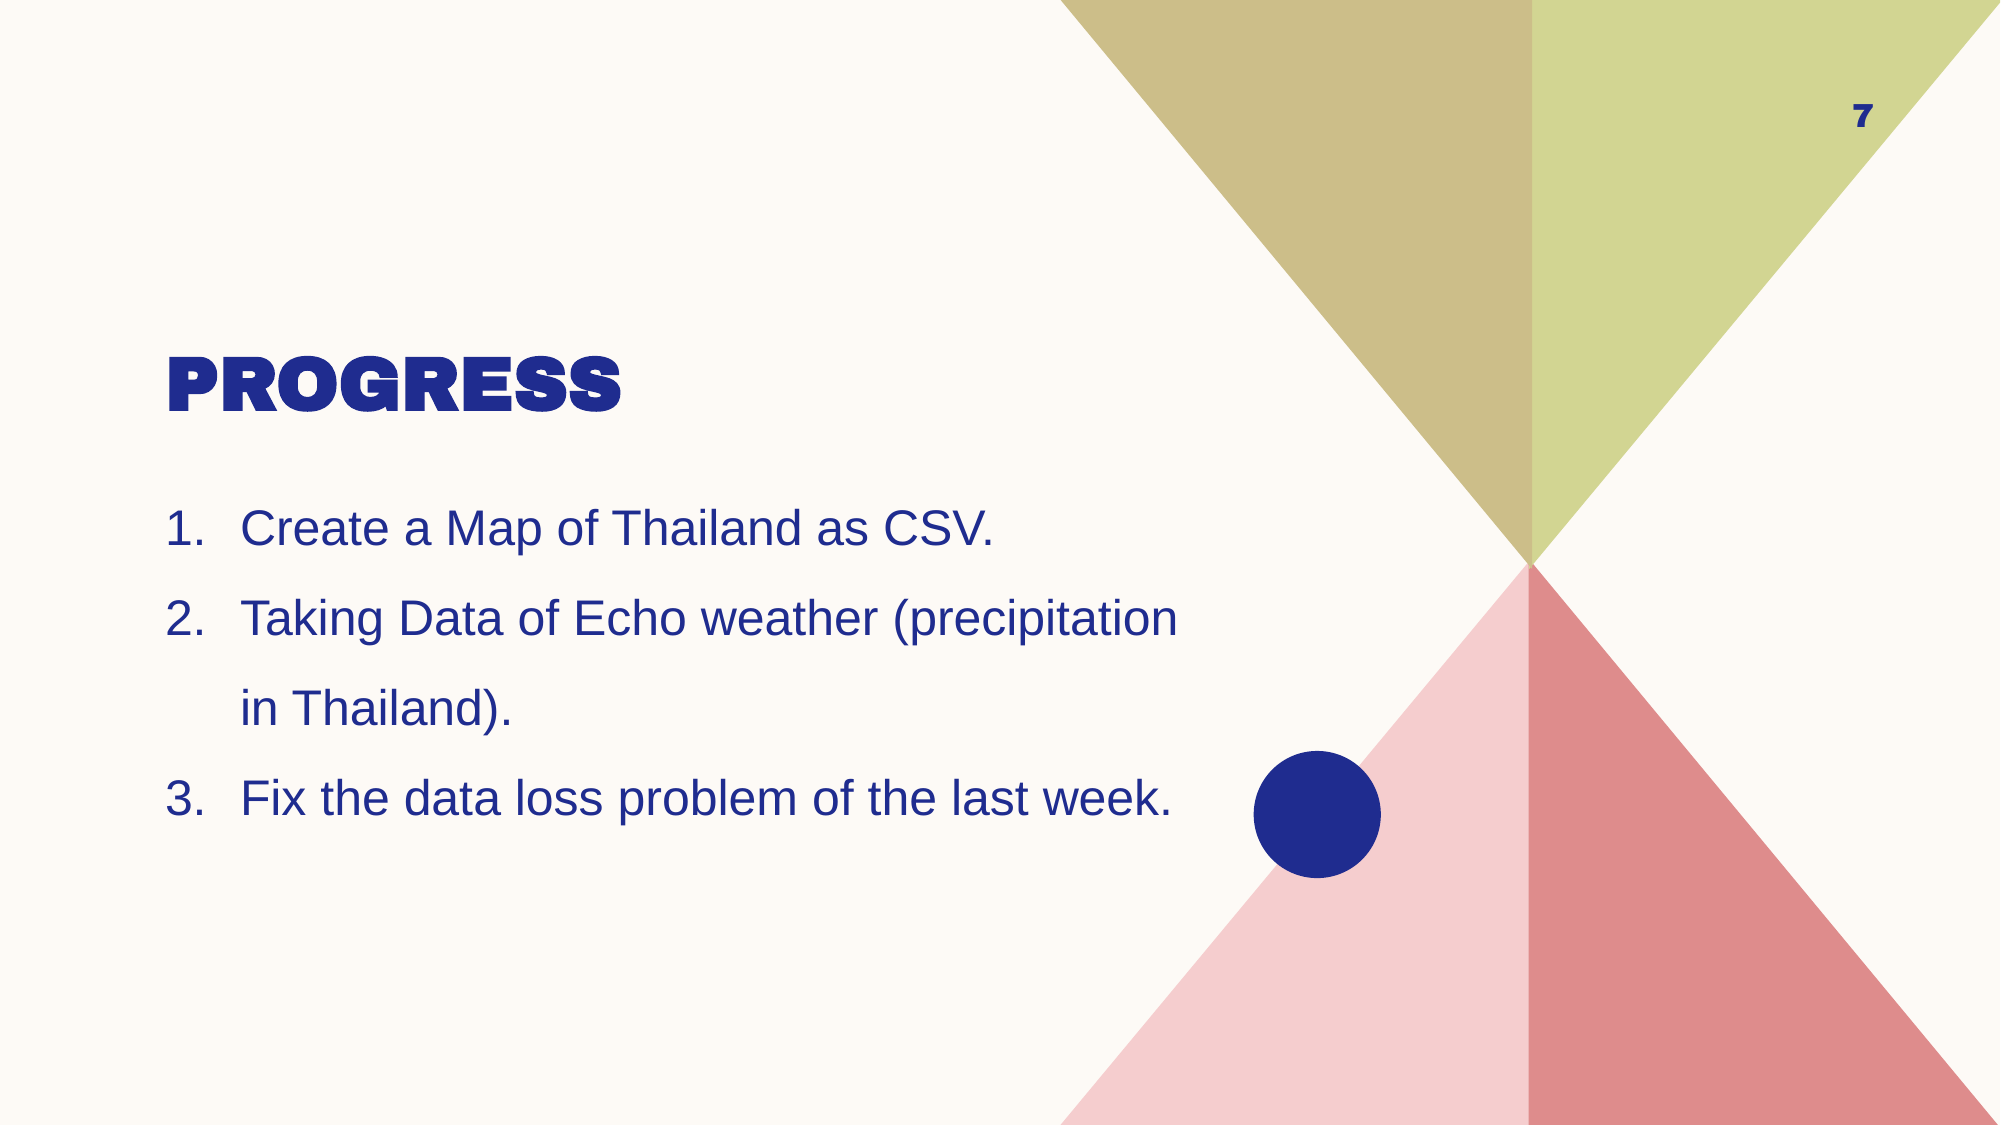

7
# Progress
Create a Map of Thailand as CSV.
Taking Data of Echo weather (precipitation in Thailand).
Fix the data loss problem of the last week.